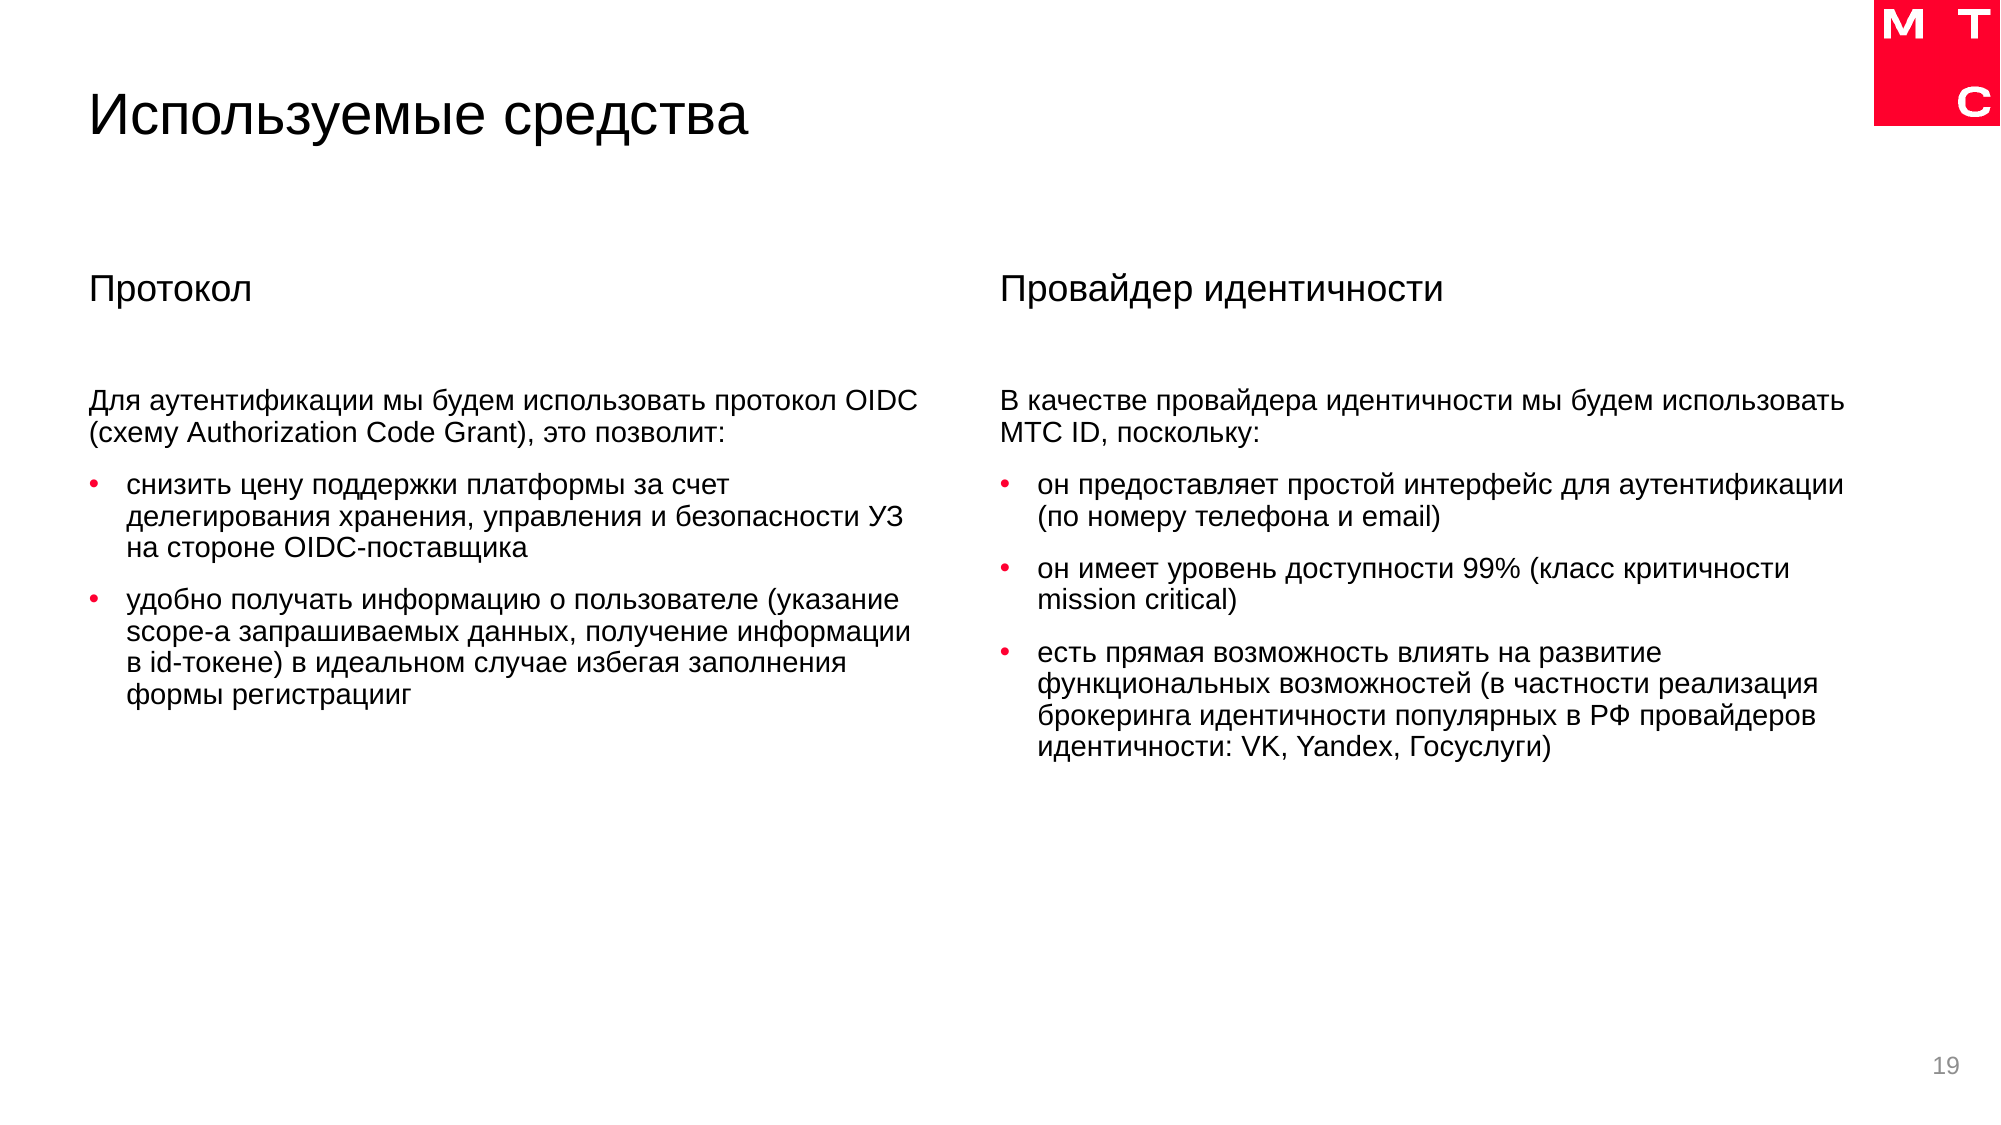

# Используемые средства
Протокол
Провайдер идентичности
Для аутентификации мы будем использовать протокол OIDC (схему Authorization Code Grant), это позволит:
снизить цену поддержки платформы за счет делегирования хранения, управления и безопасности УЗ на стороне OIDC-поставщика
удобно получать информацию о пользователе (указание scope-а запрашиваемых данных, получение информации в id-токене) в идеальном случае избегая заполнения формы регистрацииг
В качестве провайдера идентичности мы будем использовать МТС ID, поскольку:
он предоставляет простой интерфейс для аутентификации (по номеру телефона и email)
он имеет уровень доступности 99% (класс критичности mission critical)
есть прямая возможность влиять на развитие функциональных возможностей (в частности реализация брокеринга идентичности популярных в РФ провайдеров идентичности: VK, Yandex, Госуслуги)

19